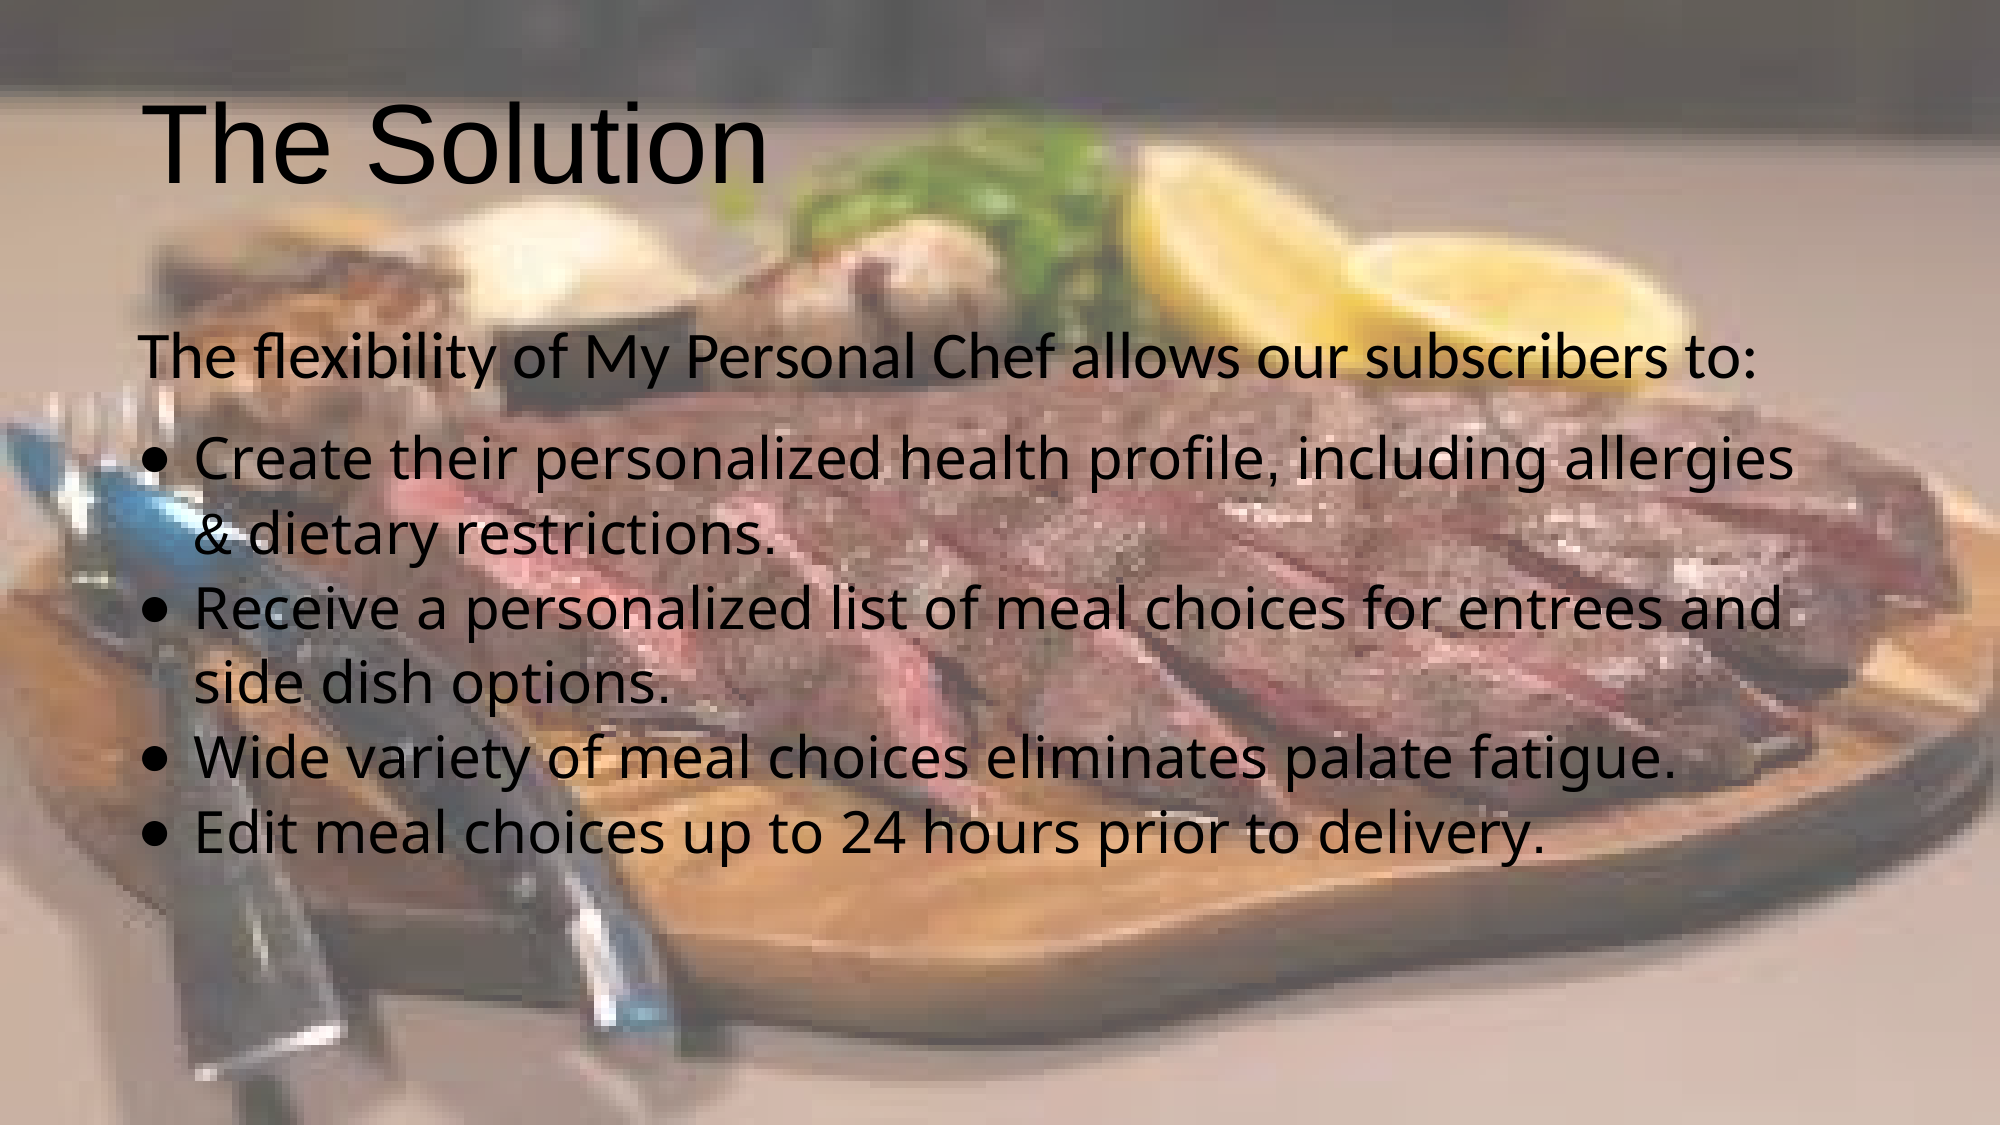

# The Solution
The flexibility of My Personal Chef allows our subscribers to:
Create their personalized health profile, including allergies & dietary restrictions.
Receive a personalized list of meal choices for entrees and side dish options.
Wide variety of meal choices eliminates palate fatigue.
Edit meal choices up to 24 hours prior to delivery.